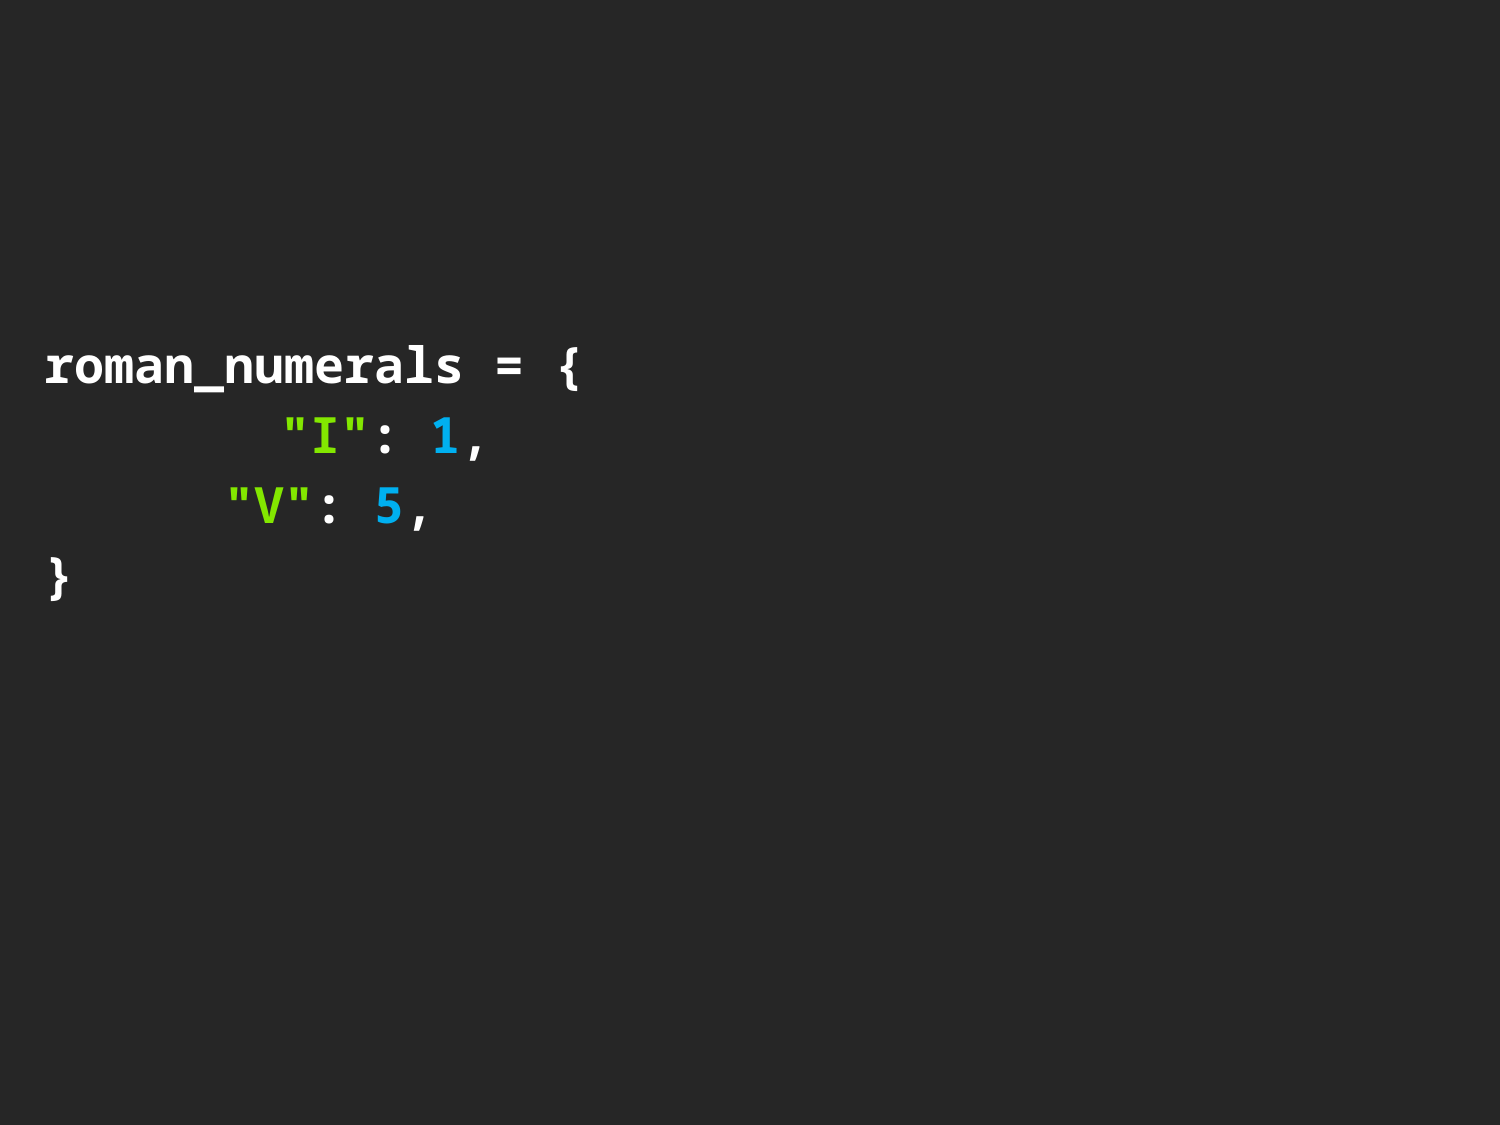

roman_numerals = {
		 "I": 1,
      "V": 5,
}